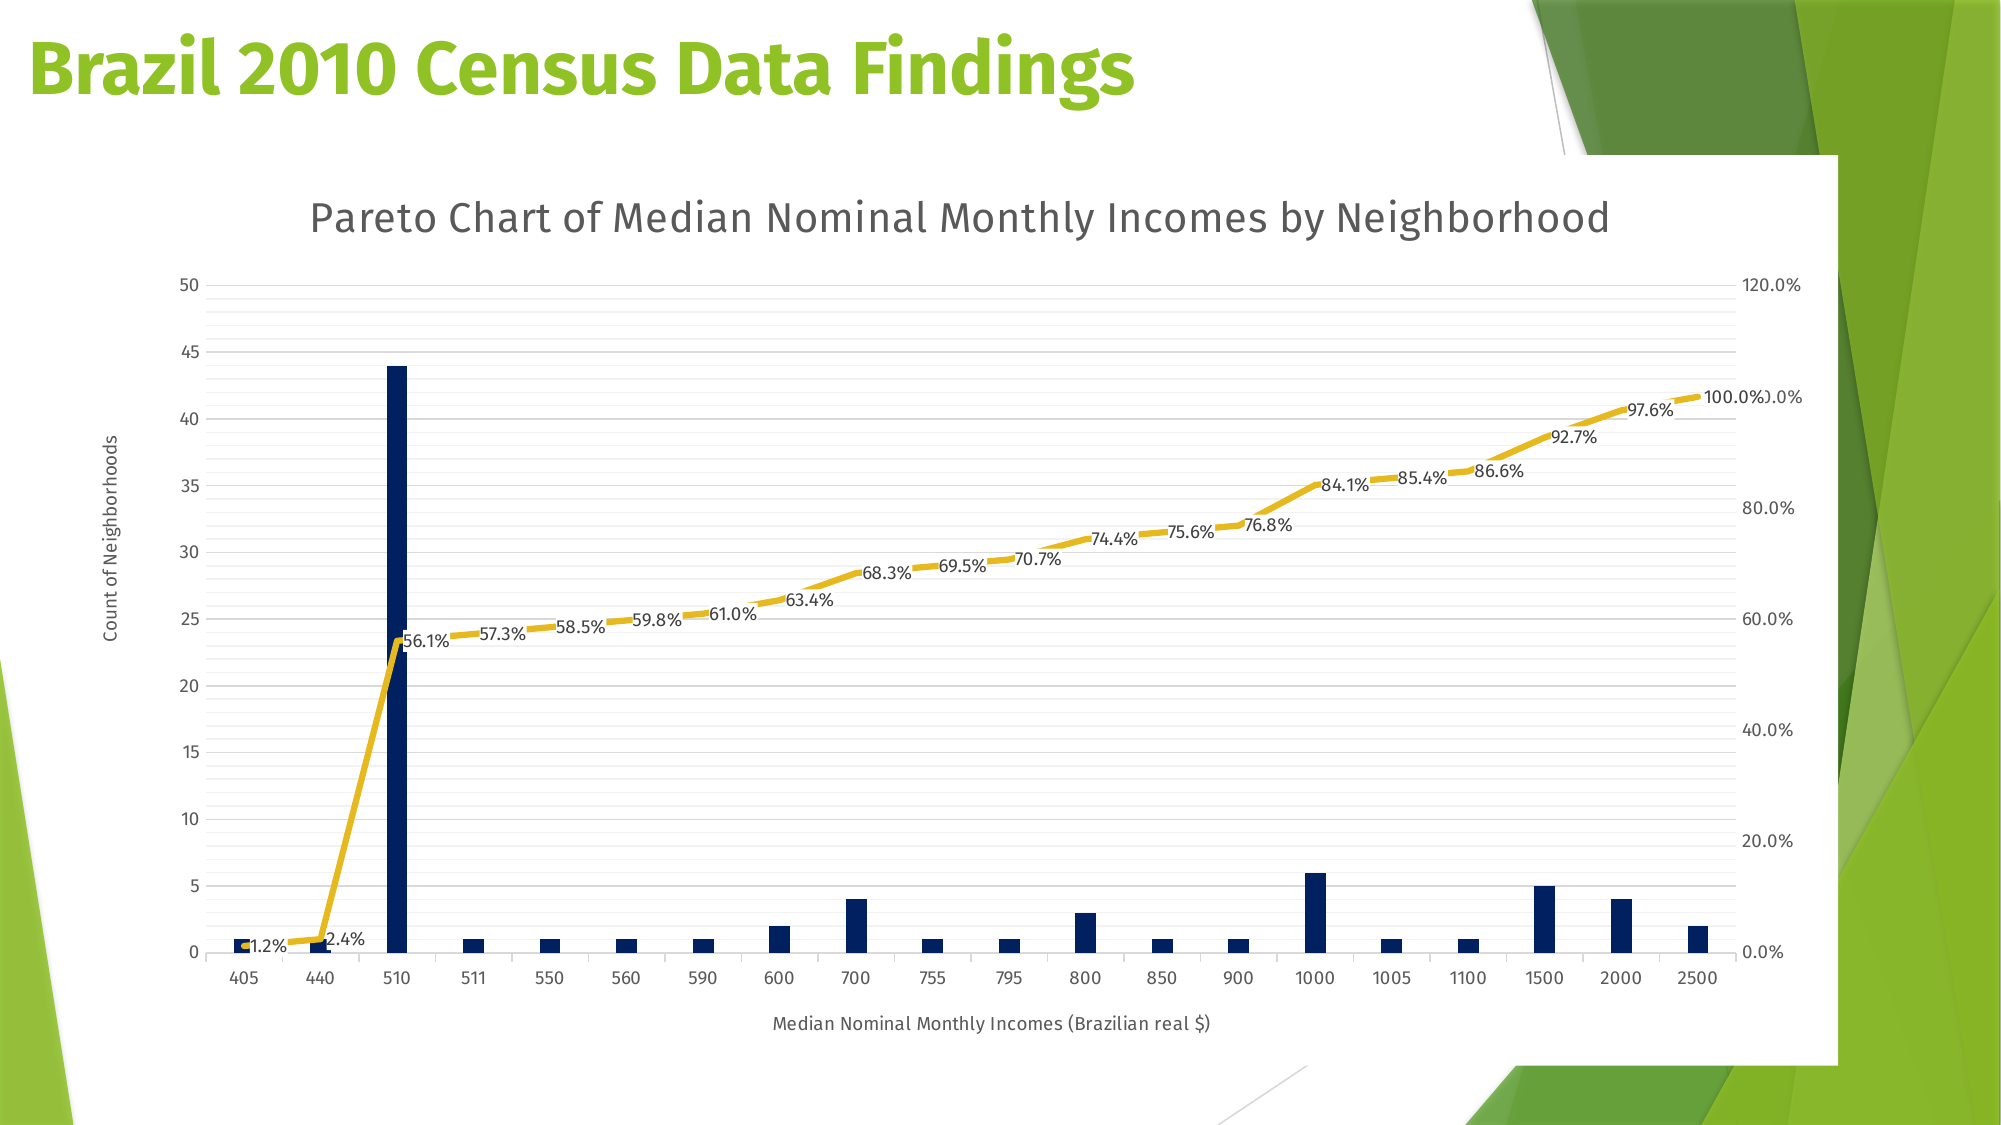

# Brazil 2010 Census Data Findings

### Chart: Pareto Chart of Median Nominal Monthly Incomes by Neighborhood

| Category | # Neighborhoods | Cumulative % |
|---|---|---|
| 405 | 1.0 | 0.012195121951219513 |
| 440 | 1.0 | 0.024390243902439025 |
| 510 | 44.0 | 0.5609756097560976 |
| 511 | 1.0 | 0.573170731707317 |
| 550 | 1.0 | 0.5853658536585366 |
| 560 | 1.0 | 0.5975609756097561 |
| 590 | 1.0 | 0.6097560975609756 |
| 600 | 2.0 | 0.6341463414634146 |
| 700 | 4.0 | 0.6829268292682927 |
| 755 | 1.0 | 0.6951219512195121 |
| 795 | 1.0 | 0.7073170731707317 |
| 800 | 3.0 | 0.7439024390243902 |
| 850 | 1.0 | 0.7560975609756098 |
| 900 | 1.0 | 0.7682926829268293 |
| 1000 | 6.0 | 0.8414634146341463 |
| 1005 | 1.0 | 0.8536585365853658 |
| 1100 | 1.0 | 0.8658536585365854 |
| 1500 | 5.0 | 0.926829268292683 |
| 2000 | 4.0 | 0.975609756097561 |
| 2500 | 2.0 | 1.0 |